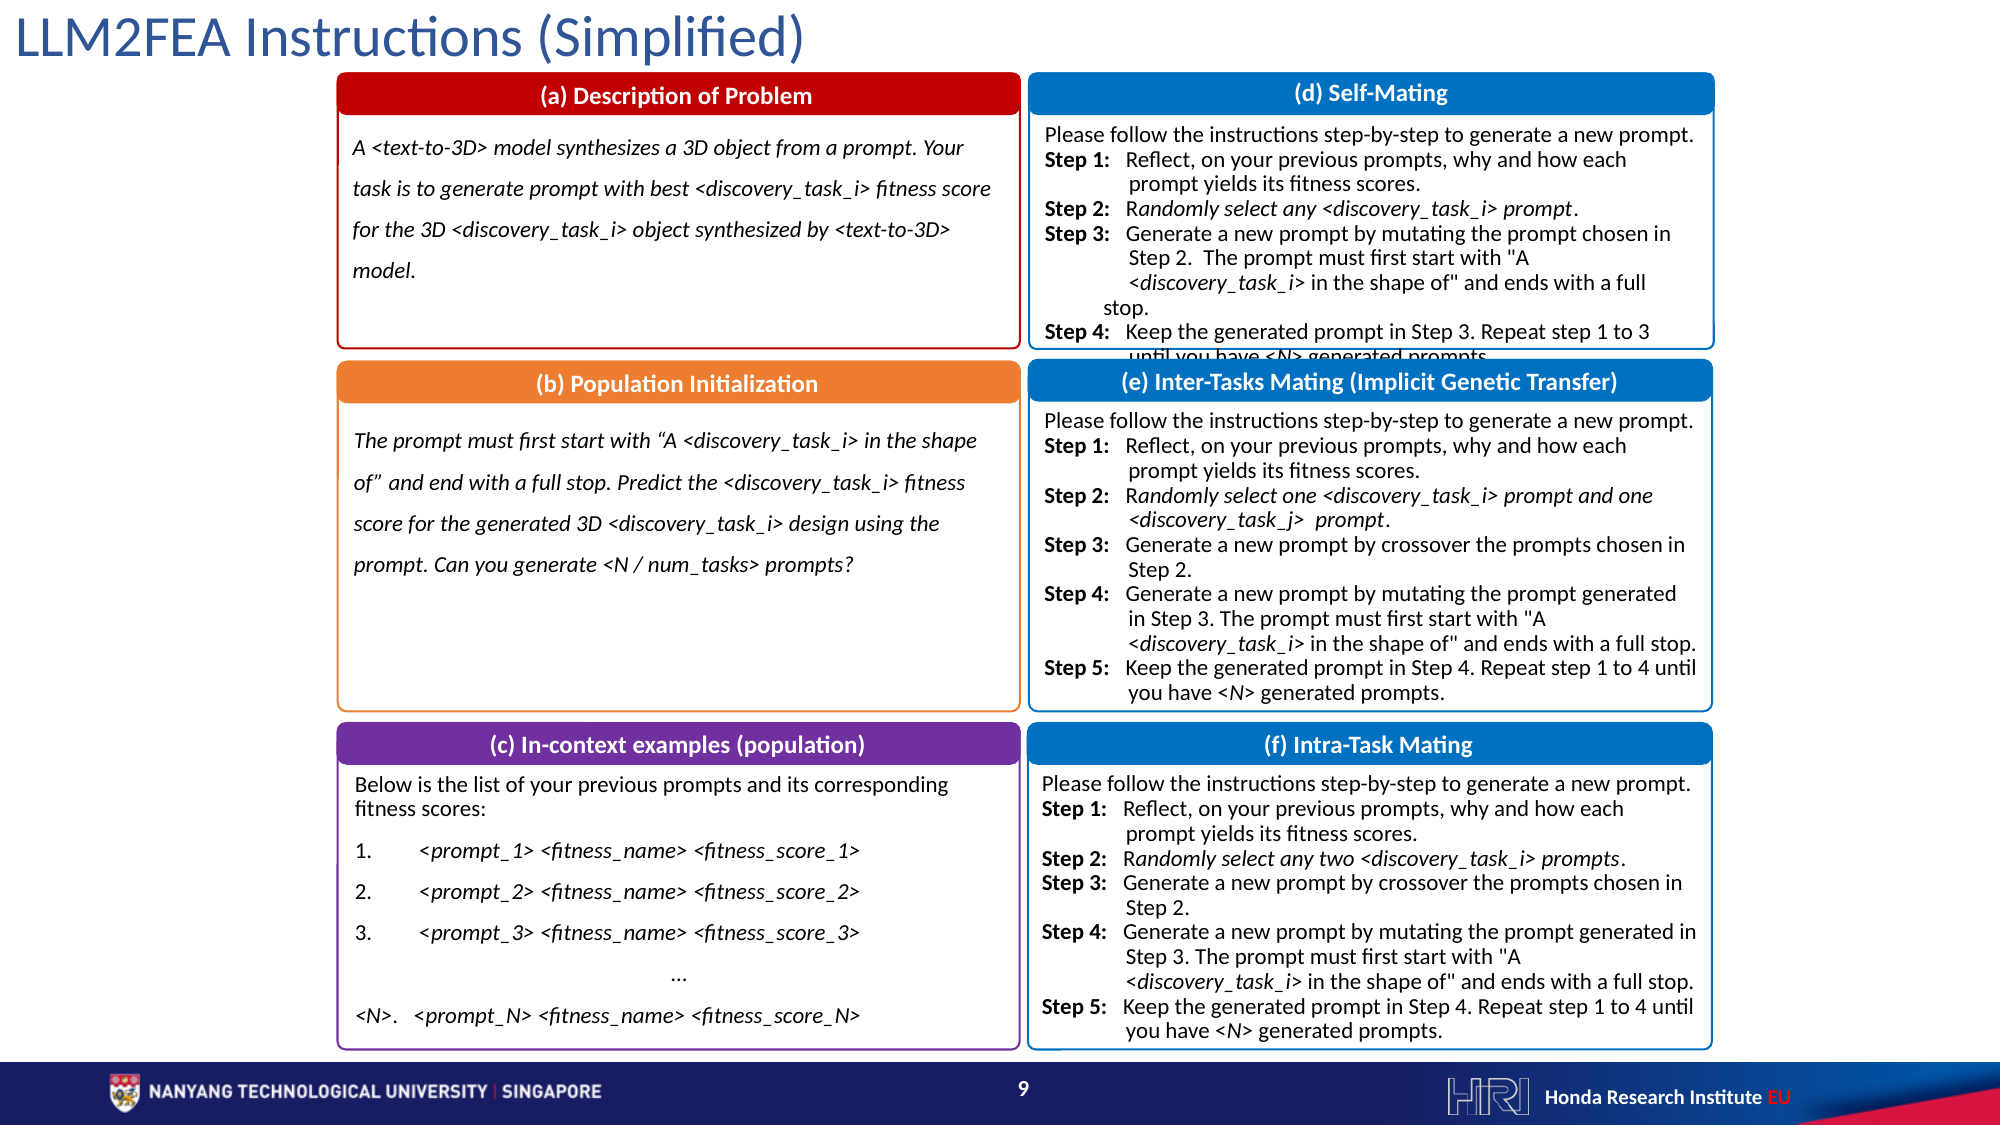

# LLM2FEA Instructions (Simplified)
(d) Self-Mating
(a) Description of Problem

A <text-to-3D> model synthesizes a 3D object from a prompt. Your task is to generate prompt with best <discovery_task_i> fitness score for the 3D <discovery_task_i> object synthesized by <text-to-3D> model.
Please follow the instructions step-by-step to generate a new prompt.
Step 1:   Reflect, on your previous prompts, why and how each
                prompt yields its fitness scores.
Step 2:   Randomly select any <discovery_task_i> prompt.
Step 3:   Generate a new prompt by mutating the prompt chosen in
                Step 2.  The prompt must first start with "A
                <discovery_task_i> in the shape of" and ends with a full stop.
Step 4:   Keep the generated prompt in Step 3. Repeat step 1 to 3
                until you have <N> generated prompts.
(e) Inter-Tasks Mating (Implicit Genetic Transfer)

(b) Population Initialization

Please follow the instructions step-by-step to generate a new prompt.
Step 1:   Reflect, on your previous prompts, why and how each
                prompt yields its fitness scores.
Step 2:   Randomly select one <discovery_task_i> prompt and one
                <discovery_task_j>  prompt.
Step 3:   Generate a new prompt by crossover the prompts chosen in
                Step 2.
Step 4:   Generate a new prompt by mutating the prompt generated
                in Step 3. The prompt must first start with "A
                <discovery_task_i> in the shape of" and ends with a full stop.
Step 5:   Keep the generated prompt in Step 4. Repeat step 1 to 4 until
                you have <N> generated prompts.
The prompt must first start with “A <discovery_task_i> in the shape of” and end with a full stop. Predict the <discovery_task_i> fitness score for the generated 3D <discovery_task_i> design using the prompt. Can you generate <N / num_tasks> prompts?
(f) Intra-Task Mating
(c) In-context examples (population)

Please follow the instructions step-by-step to generate a new prompt.
Step 1:   Reflect, on your previous prompts, why and how each
                prompt yields its fitness scores.
Step 2:   Randomly select any two <discovery_task_i> prompts.
Step 3:   Generate a new prompt by crossover the prompts chosen in
                Step 2.
Step 4:   Generate a new prompt by mutating the prompt generated in
                Step 3. The prompt must first start with "A
                <discovery_task_i> in the shape of" and ends with a full stop.
Step 5:   Keep the generated prompt in Step 4. Repeat step 1 to 4 until
                you have <N> generated prompts.
Below is the list of your previous prompts and its corresponding fitness scores:
1.         <prompt_1> <fitness_name> <fitness_score_1>
2.         <prompt_2> <fitness_name> <fitness_score_2>
3.         <prompt_3> <fitness_name> <fitness_score_3>
…
<N>.   <prompt_N> <fitness_name> <fitness_score_N>
9